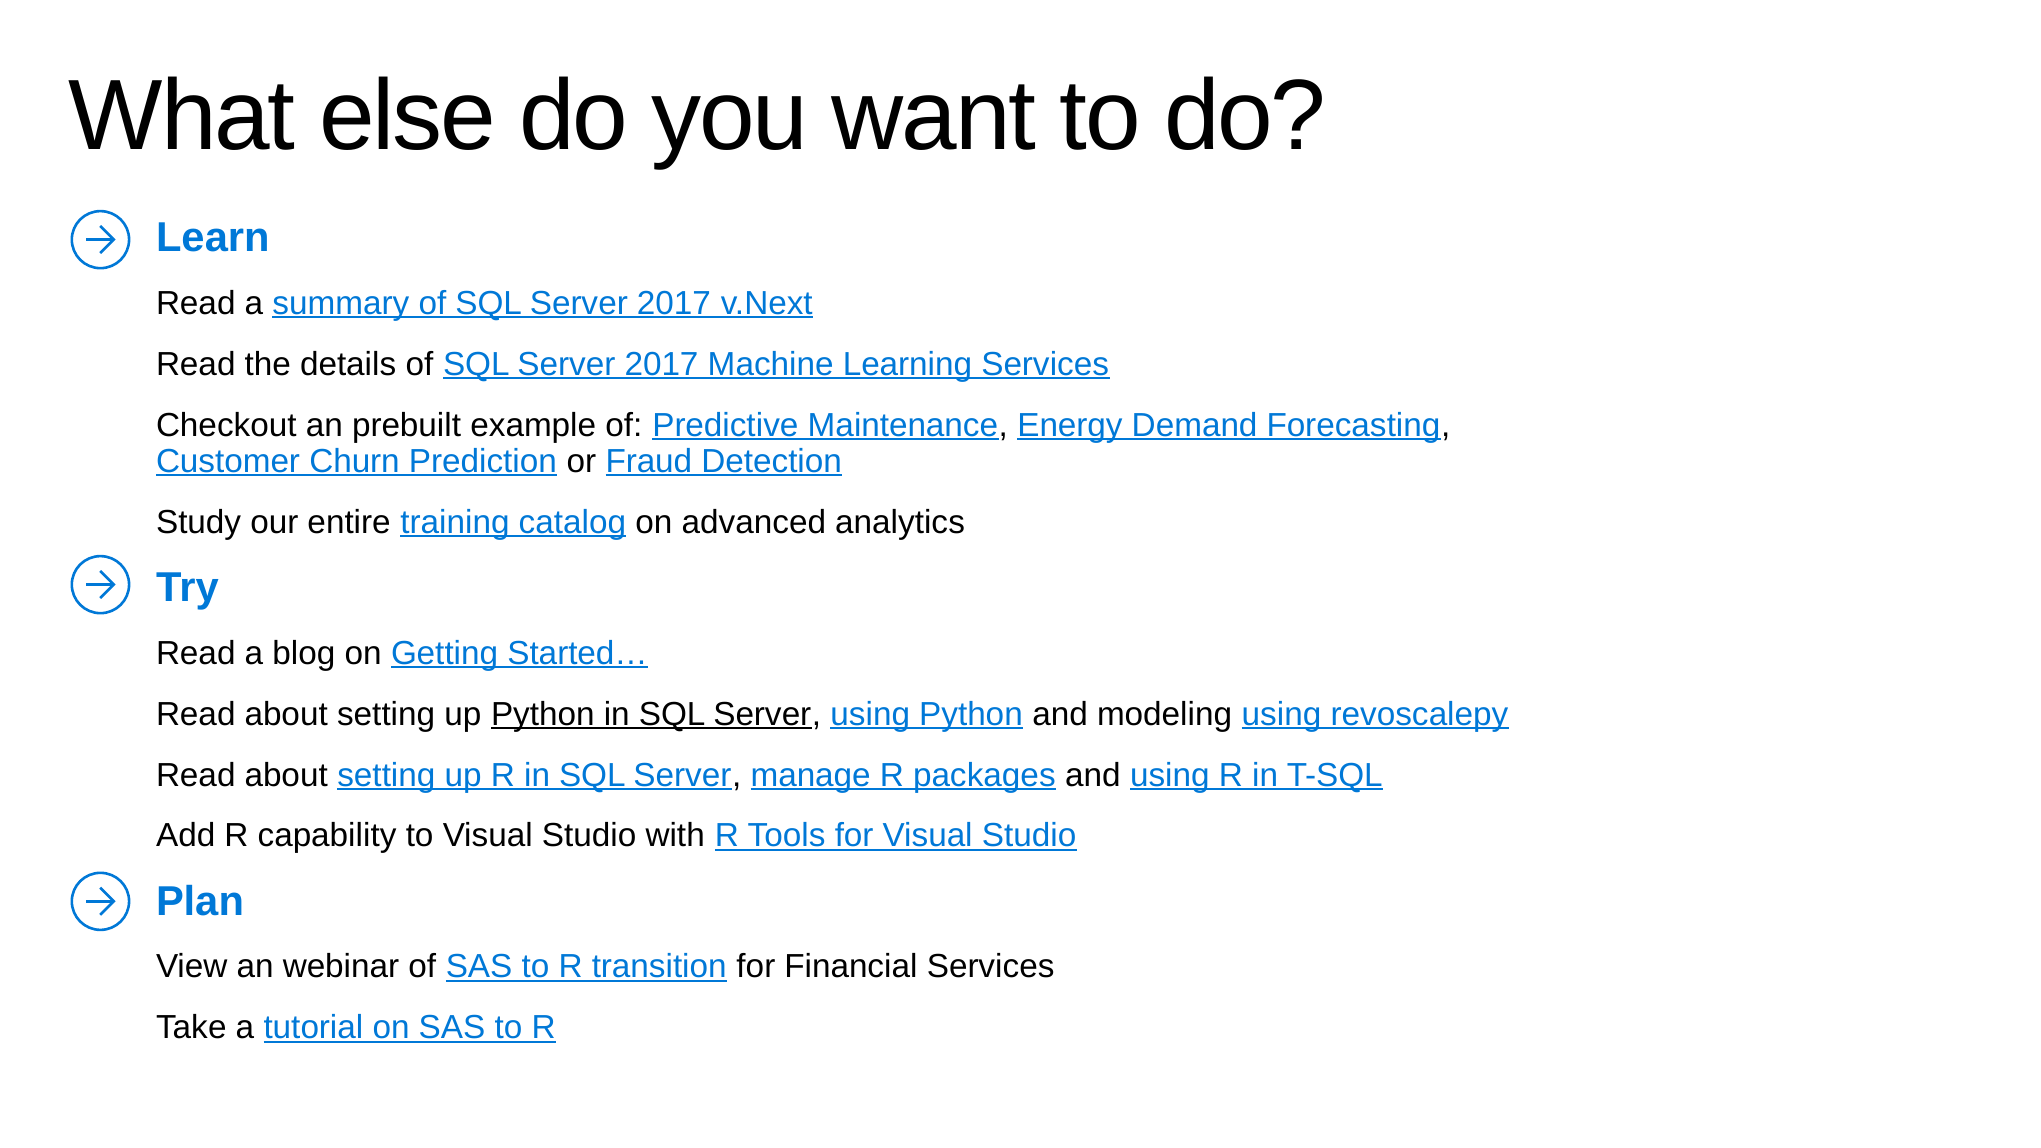

# What else do you want to do?
Learn
Read a summary of SQL Server 2017 v.Next
Read the details of SQL Server 2017 Machine Learning Services
Checkout an prebuilt example of: Predictive Maintenance, Energy Demand Forecasting,
Customer Churn Prediction or Fraud Detection
Study our entire training catalog on advanced analytics
Try
Read a blog on Getting Started…
Read about setting up Python in SQL Server, using Python and modeling using revoscalepy
Read about setting up R in SQL Server, manage R packages and using R in T-SQL
Add R capability to Visual Studio with R Tools for Visual Studio
Plan
View an webinar of SAS to R transition for Financial Services
Take a tutorial on SAS to R